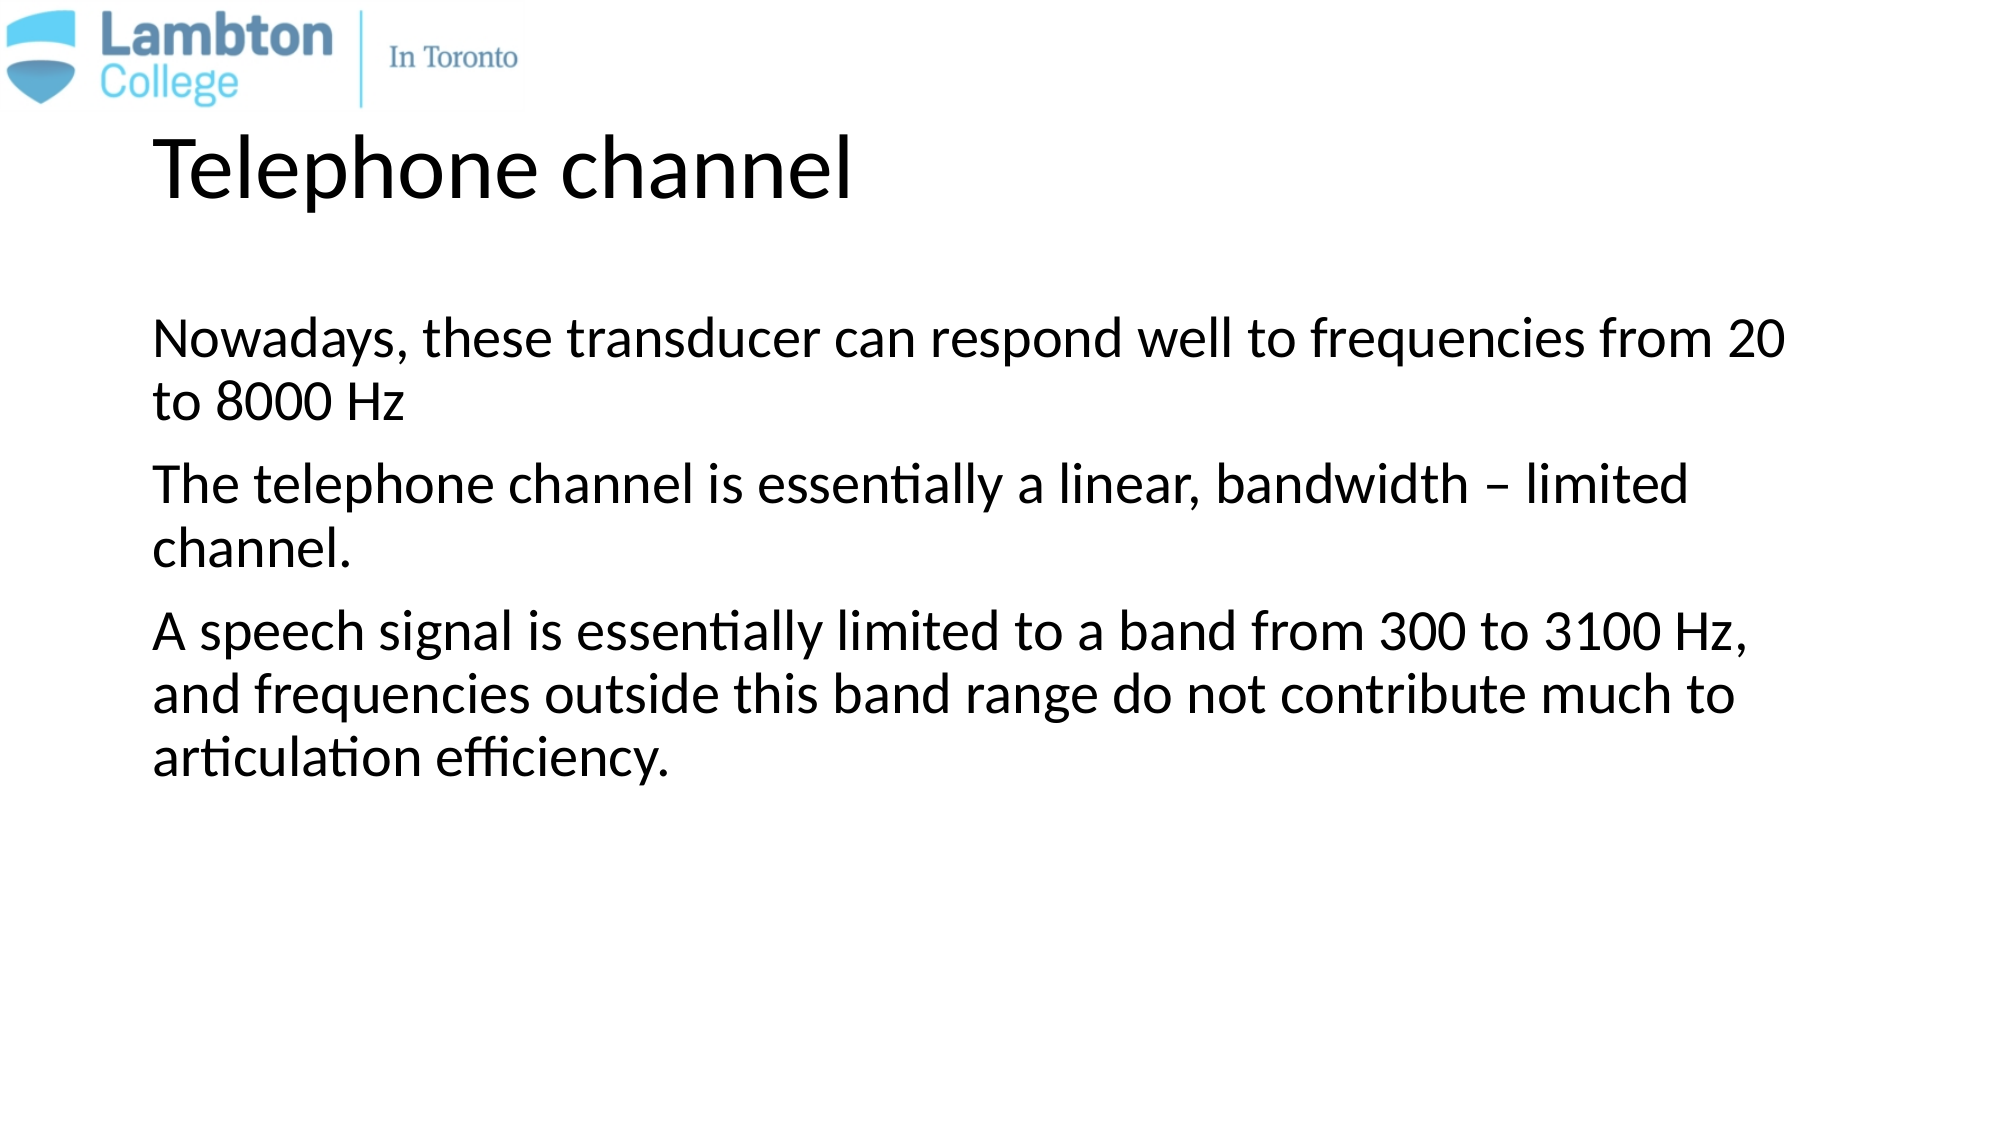

# Telephone channel
Nowadays, these transducer can respond well to frequencies from 20 to 8000 Hz
The telephone channel is essentially a linear, bandwidth – limited channel.
A speech signal is essentially limited to a band from 300 to 3100 Hz, and frequencies outside this band range do not contribute much to articulation efficiency.